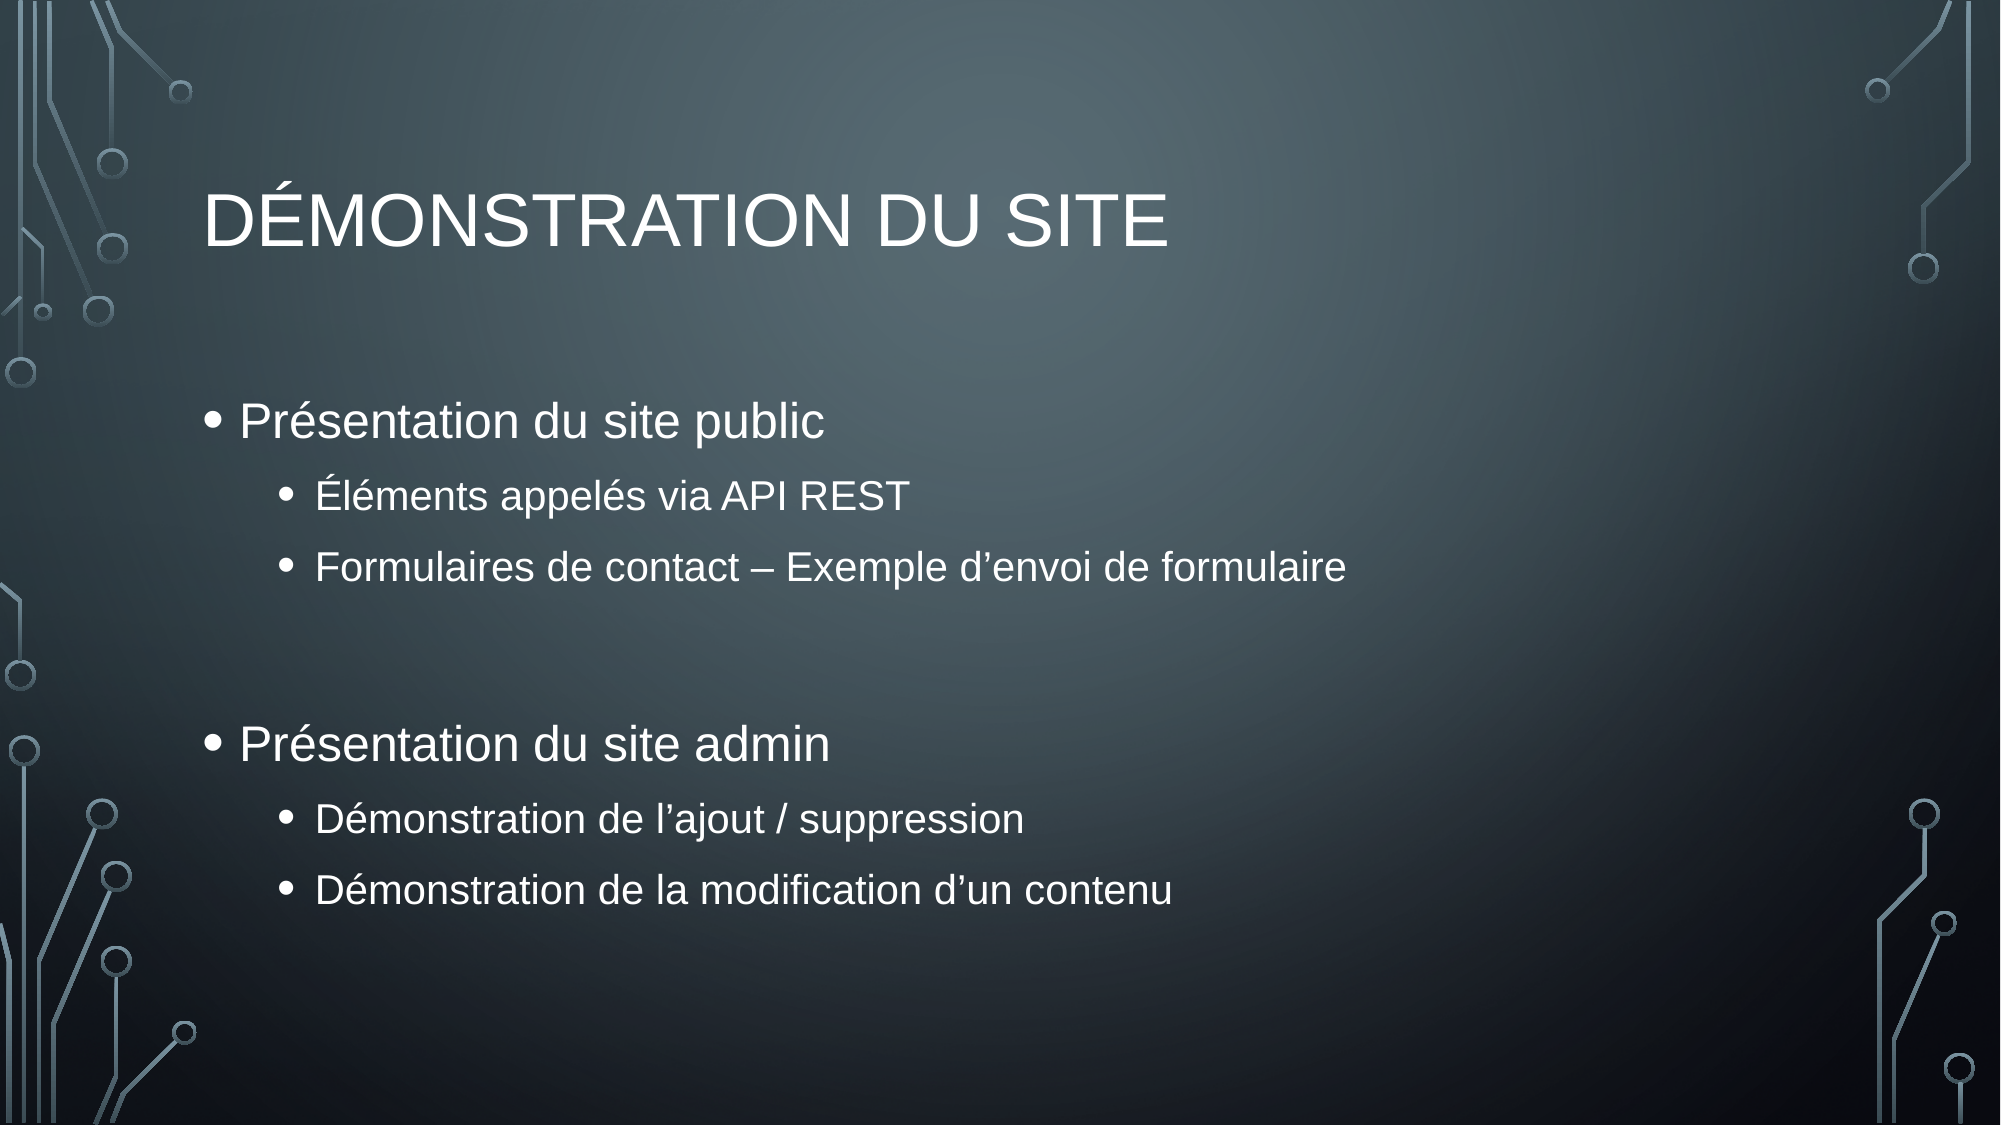

# DÉMONSTRATION DU SITE
Présentation du site public
Éléments appelés via API REST
Formulaires de contact – Exemple d’envoi de formulaire

Présentation du site admin
Démonstration de l’ajout / suppression
Démonstration de la modification d’un contenu